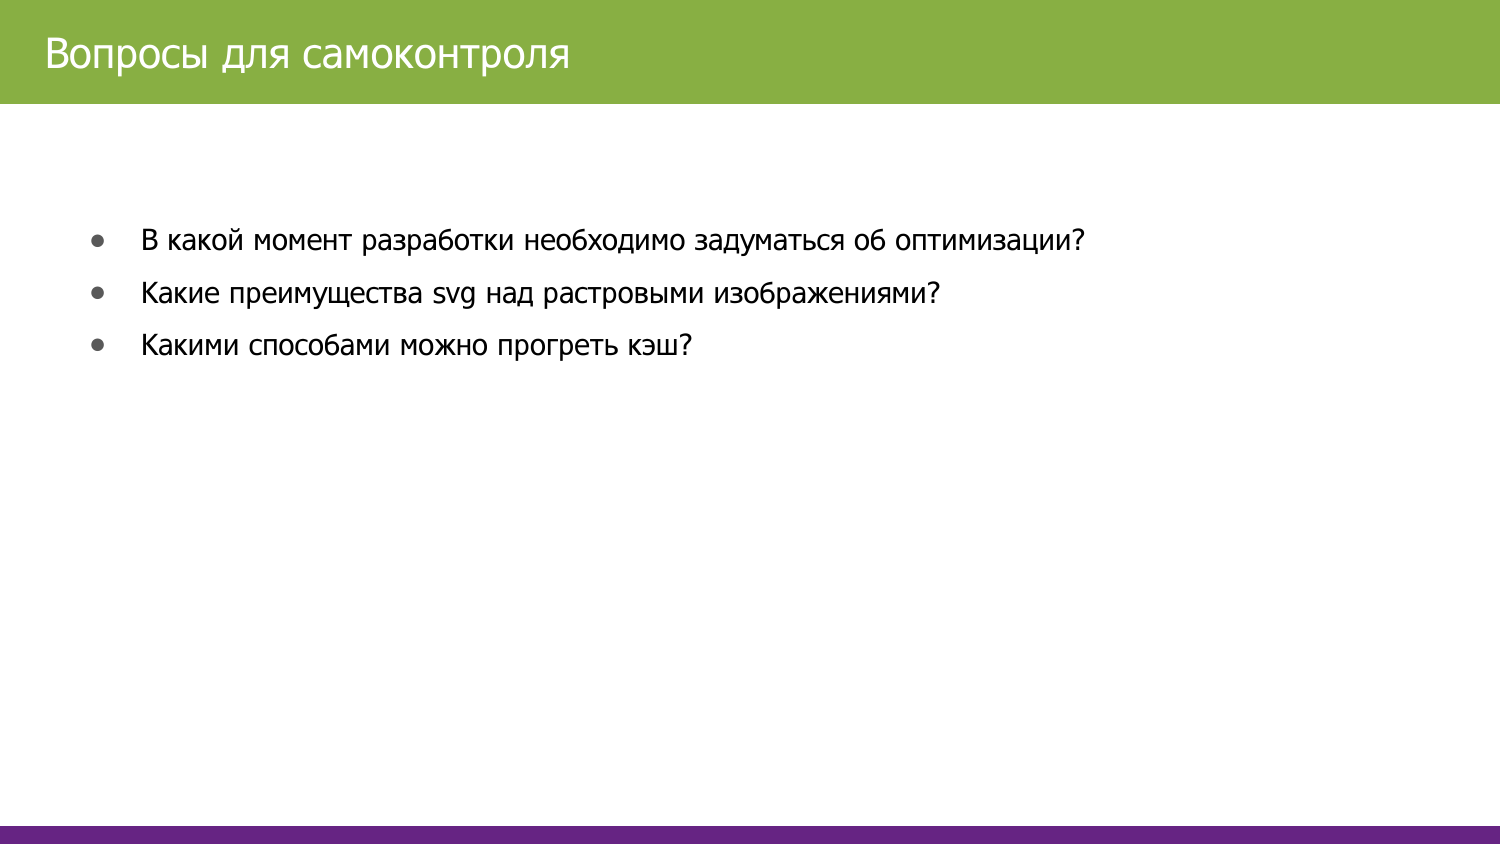

Вопросы для самоконтроля
В какой момент разработки необходимо задуматься об оптимизации?
Какие преимущества svg над растровыми изображениями?
Какими способами можно прогреть кэш?